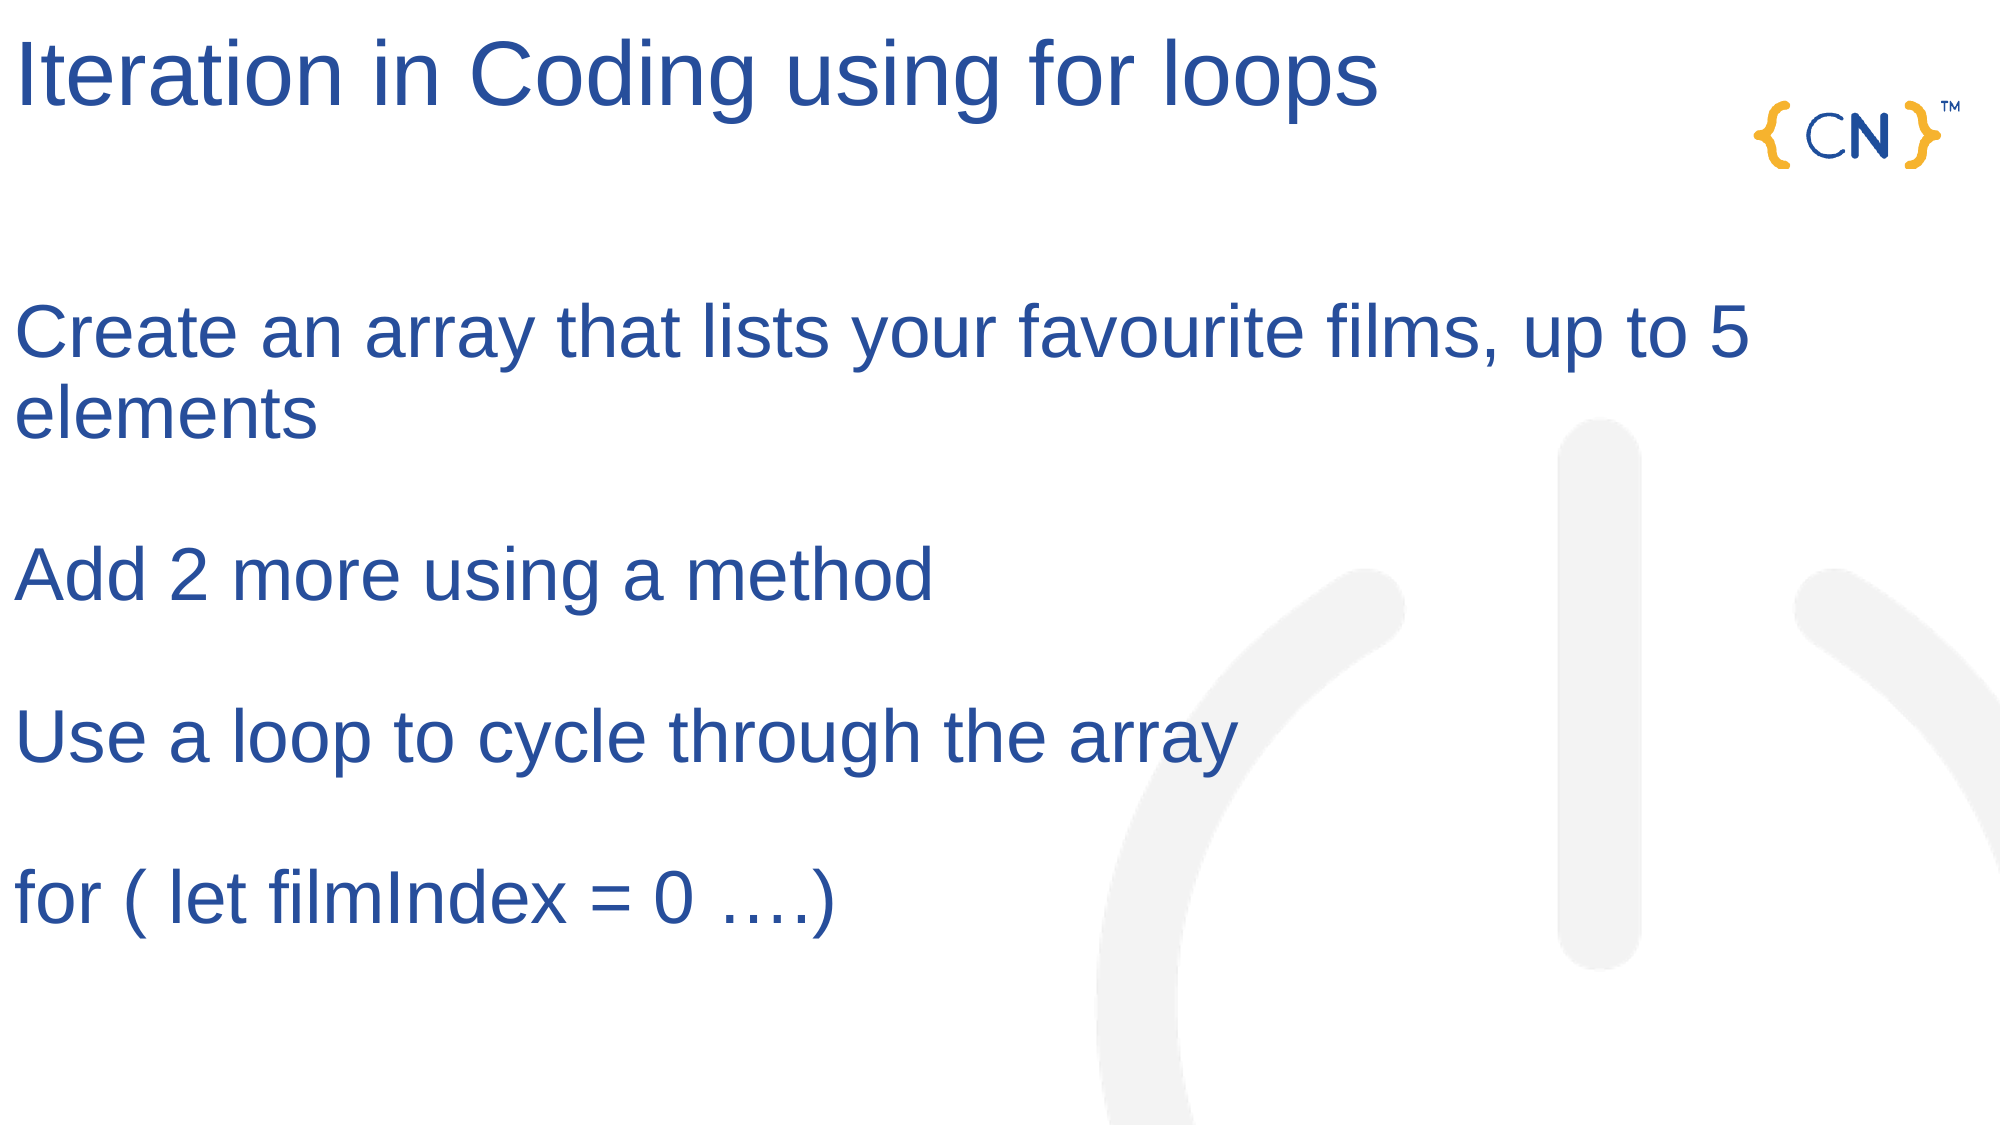

Iteration in Coding using for loops
# Create an array that lists your favourite films, up to 5 elements Add 2 more using a method Use a loop to cycle through the array for ( let filmIndex = 0 ….)